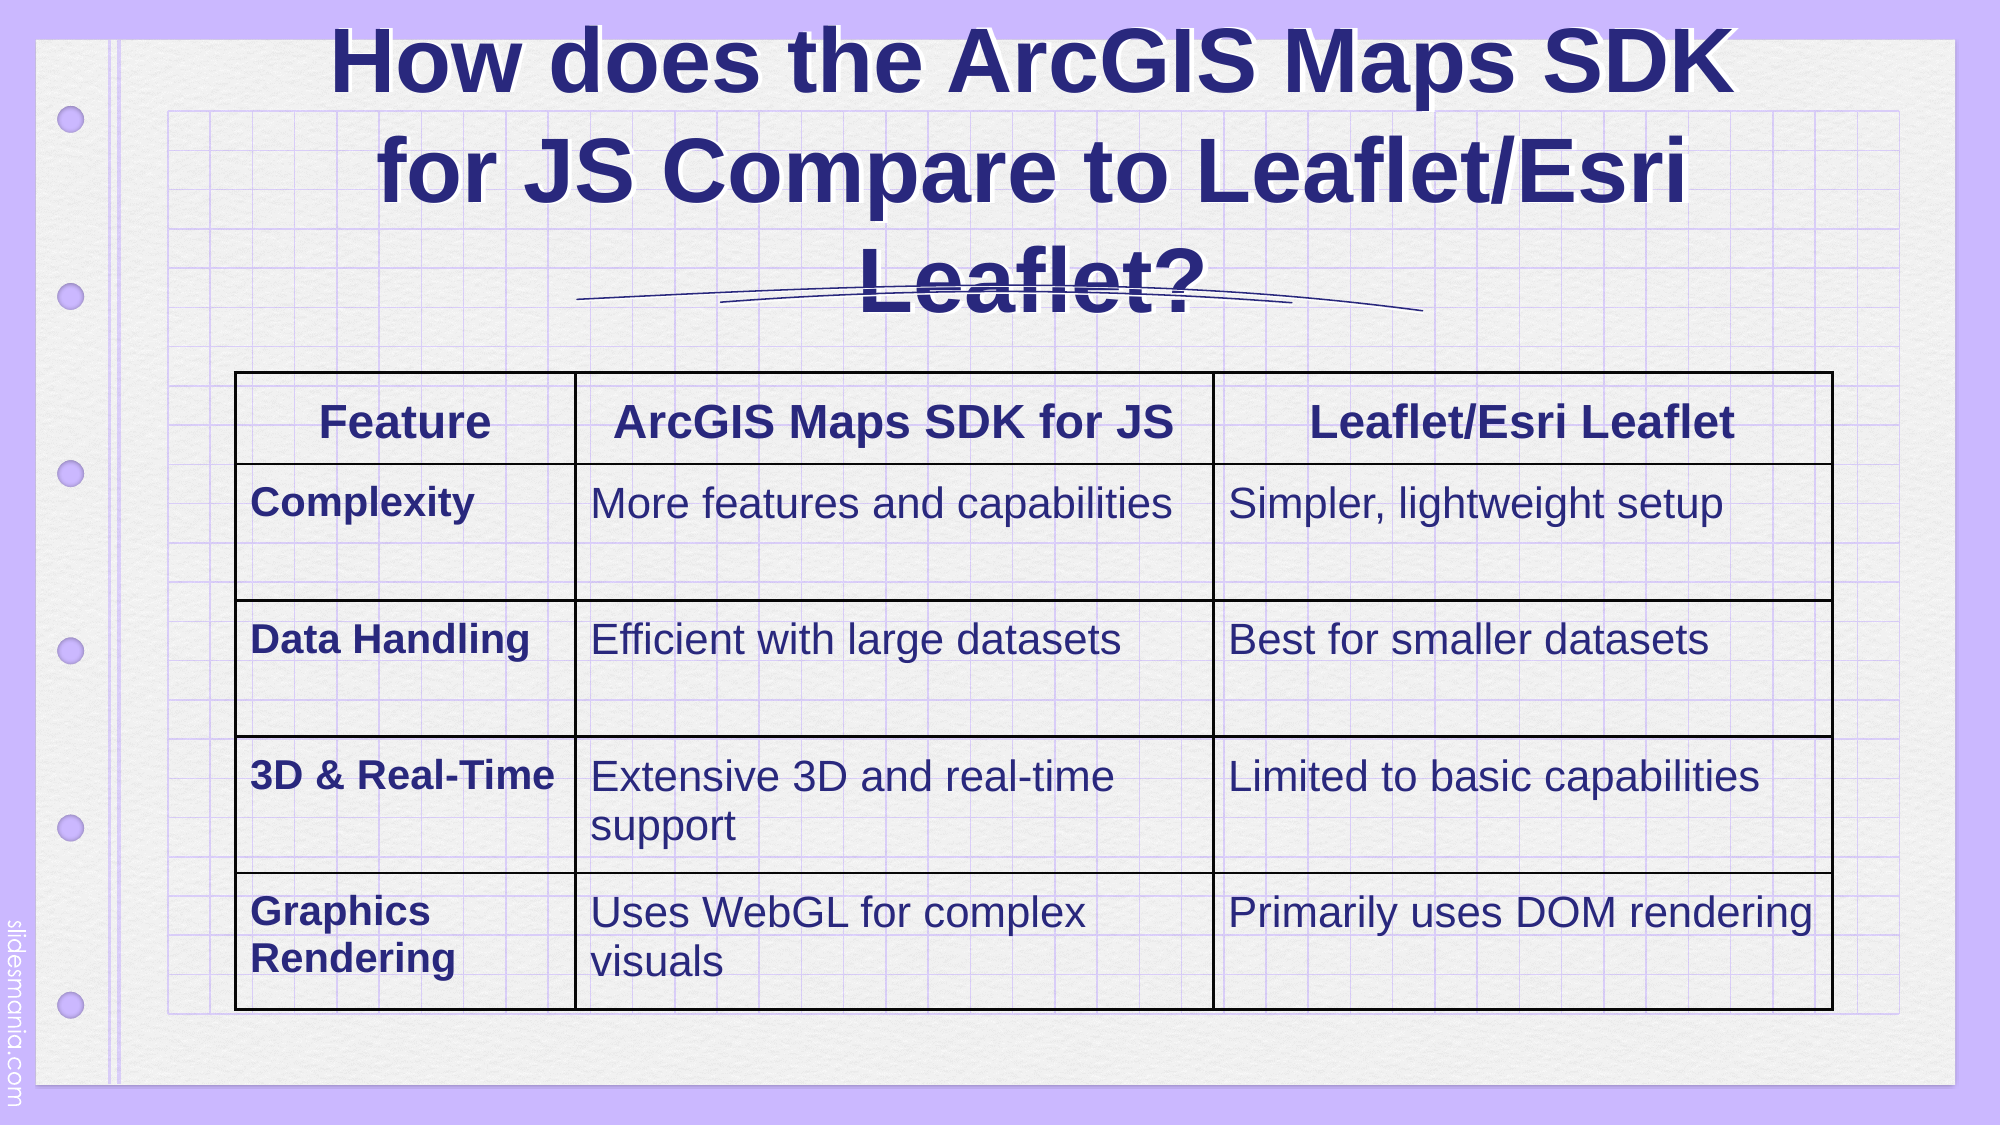

# How does the ArcGIS Maps SDK for JS Compare to Leaflet/Esri Leaflet?

| Feature | ArcGIS Maps SDK for JS | Leaflet/Esri Leaflet |
| --- | --- | --- |
| Complexity | More features and capabilities | Simpler, lightweight setup |
| Data Handling | Efficient with large datasets | Best for smaller datasets |
| 3D & Real-Time | Extensive 3D and real-time support | Limited to basic capabilities |
| Graphics Rendering | Uses WebGL for complex visuals | Primarily uses DOM rendering |